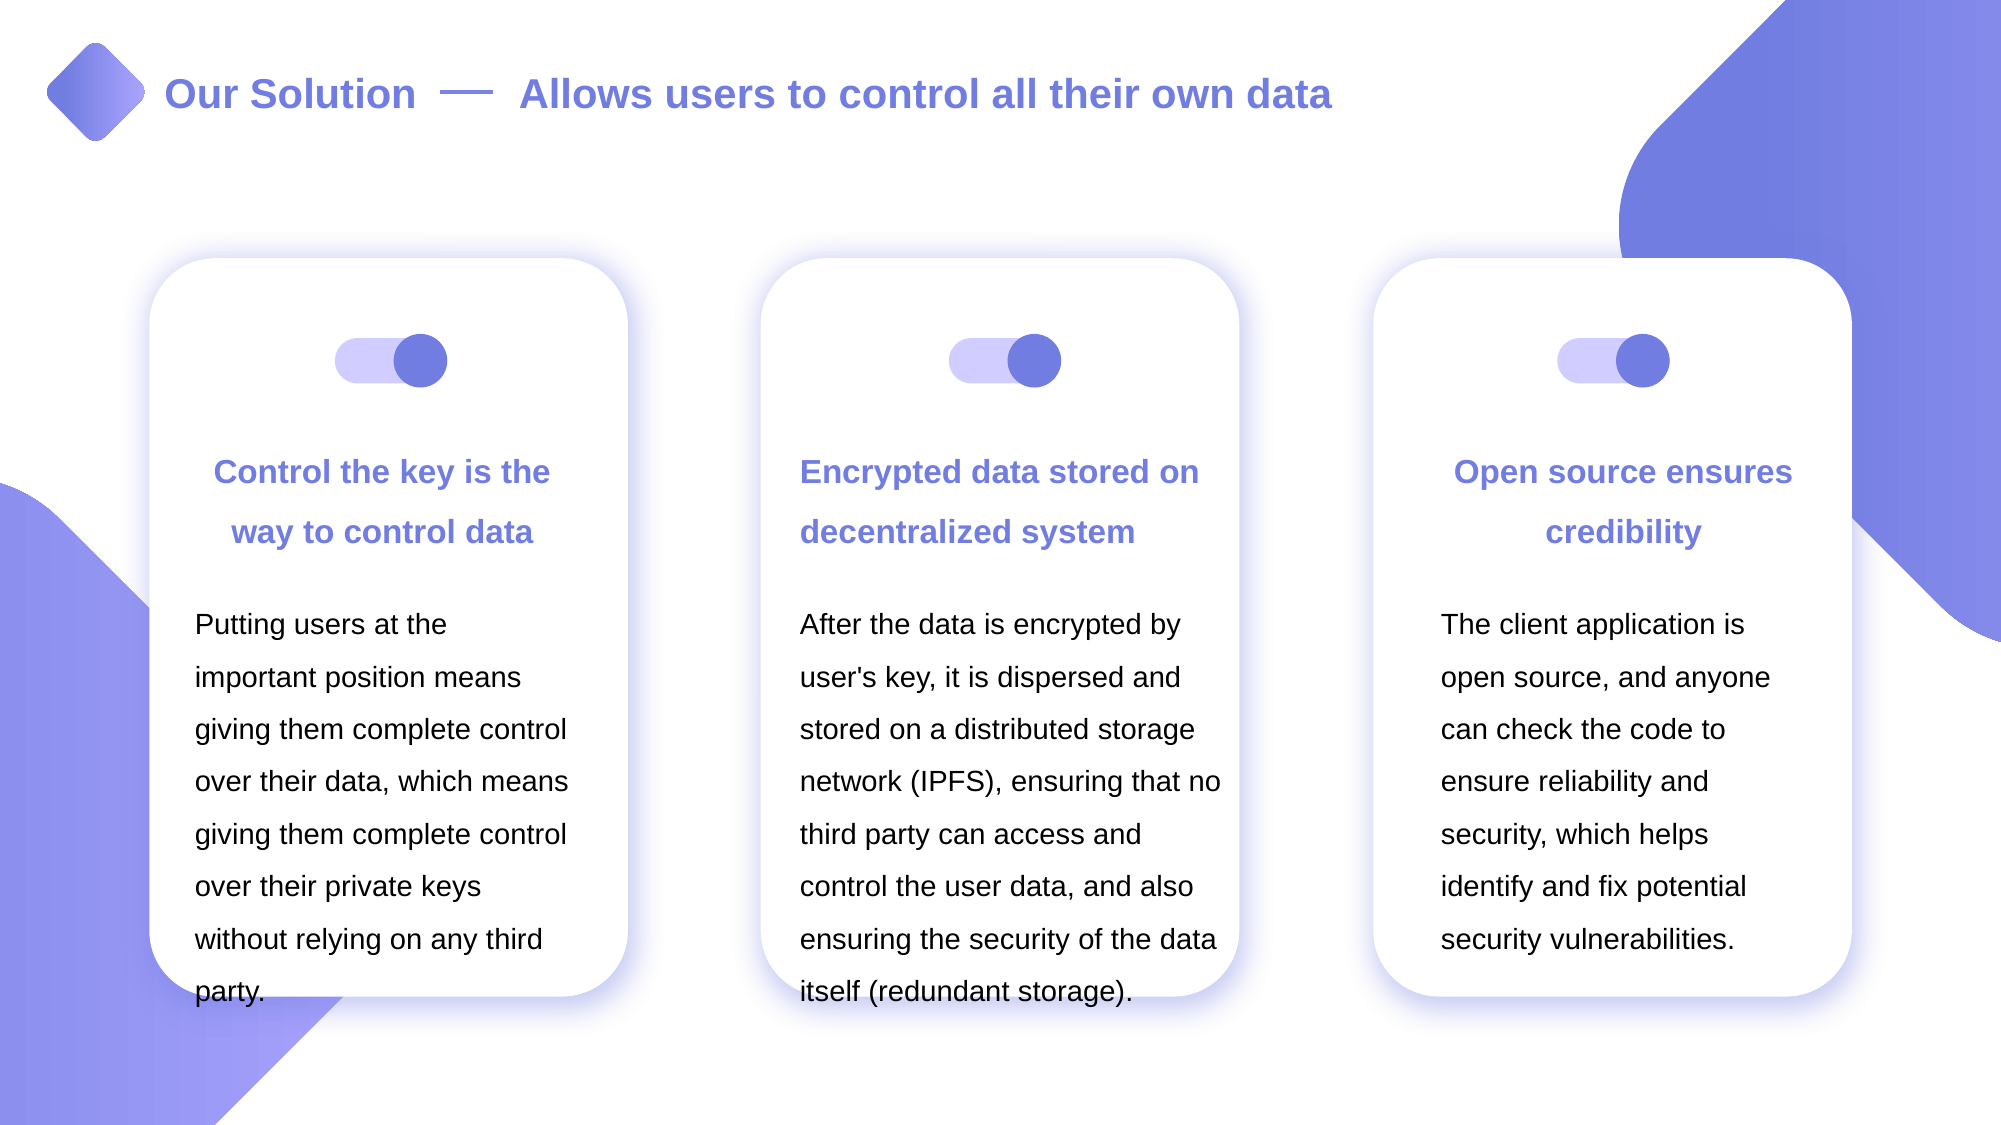

Our Solution         Allows users to control all their own data

Open source ensures credibility

The client application is open source, and anyone can check the code to ensure reliability and security, which helps identify and fix potential security vulnerabilities.
Control the key is the way to control data

Putting users at the important position means giving them complete control over their data, which means giving them complete control over their private keys without relying on any third party.
Encrypted data stored on decentralized system

After the data is encrypted by user's key, it is dispersed and stored on a distributed storage network (IPFS), ensuring that no third party can access and control the user data, and also ensuring the security of the data itself (redundant storage).